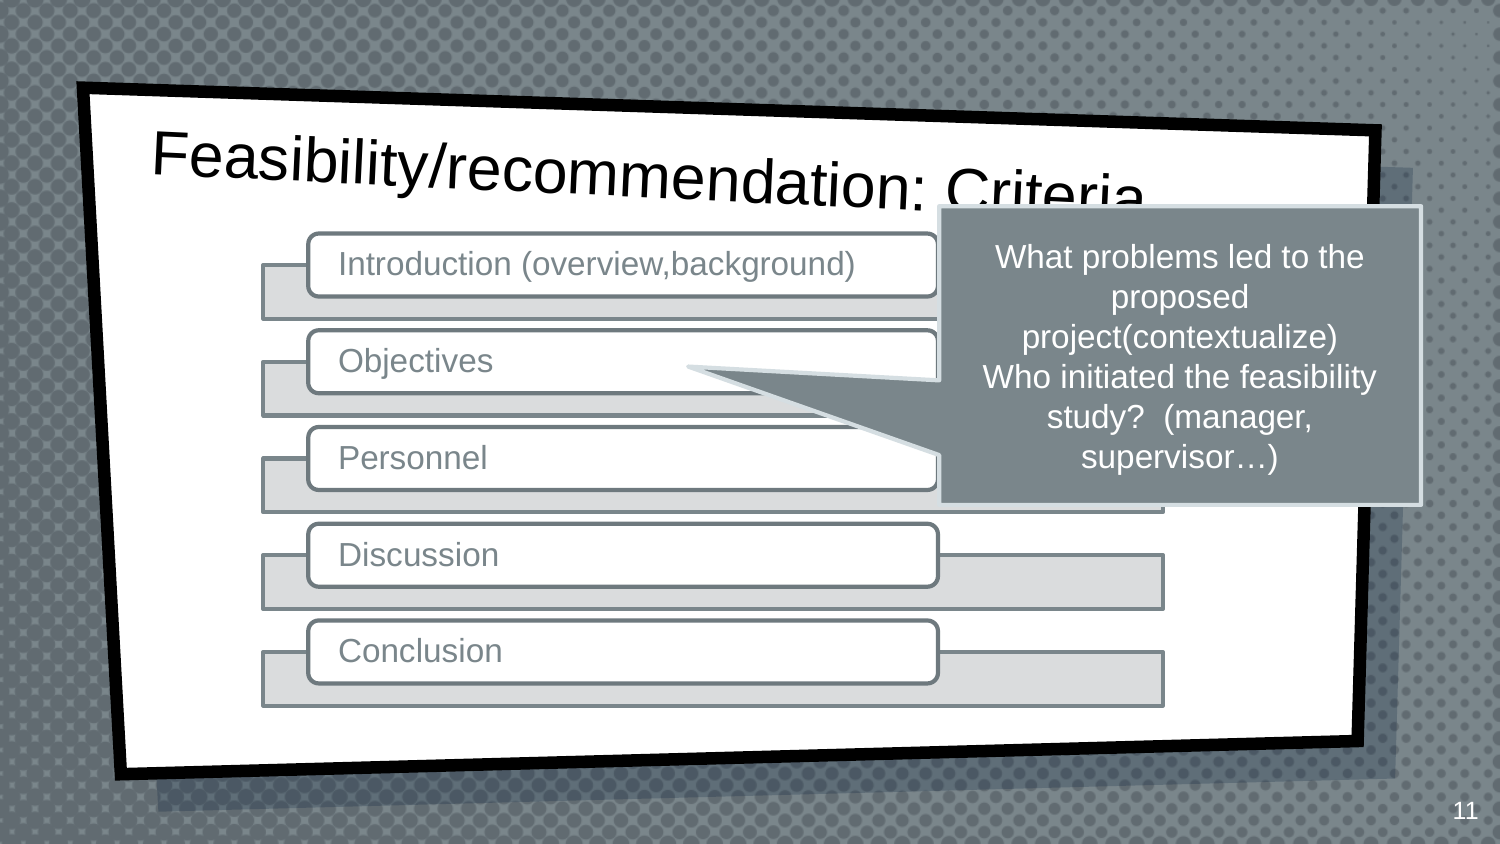

# Feasibility/recommendation: Criteria
What problems led to the proposed project(contextualize)
Who initiated the feasibility study?  (manager, supervisor…)
Introduction (overview,background)
Objectives
Personnel
Discussion
Conclusion
11